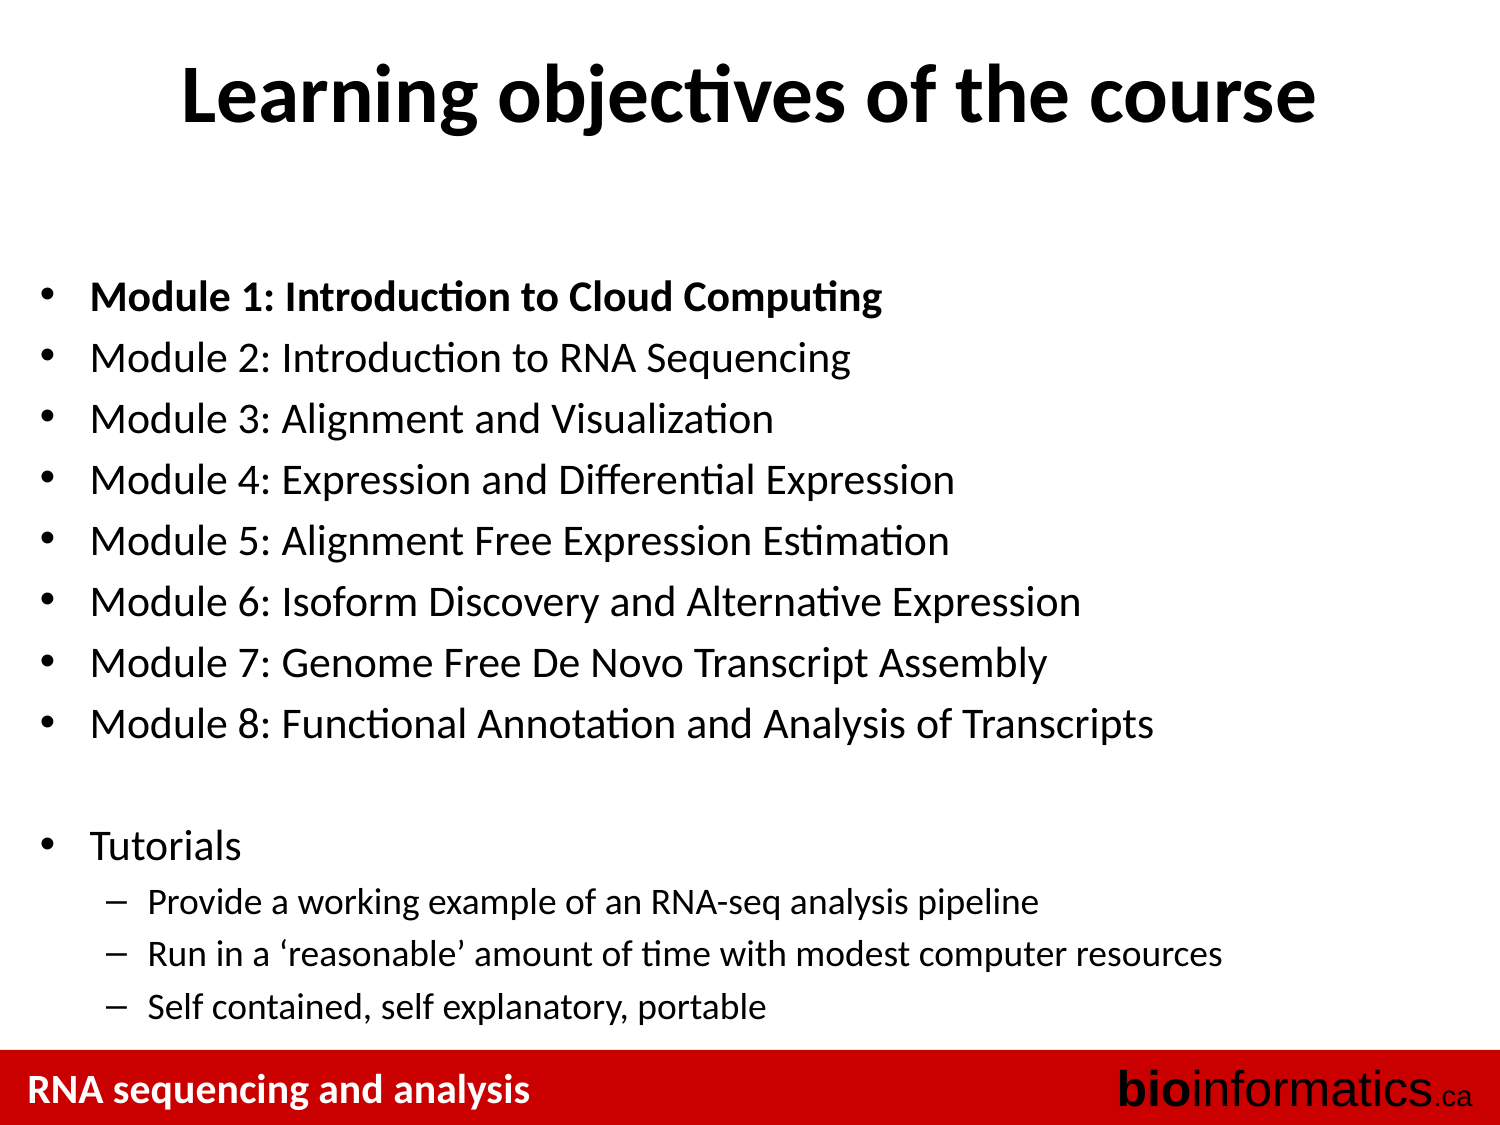

# Learning objectives of the course
Module 1: Introduction to Cloud Computing
Module 2: Introduction to RNA Sequencing
Module 3: Alignment and Visualization
Module 4: Expression and Differential Expression
Module 5: Alignment Free Expression Estimation
Module 6: Isoform Discovery and Alternative Expression
Module 7: Genome Free De Novo Transcript Assembly
Module 8: Functional Annotation and Analysis of Transcripts

Tutorials
Provide a working example of an RNA-seq analysis pipeline
Run in a ‘reasonable’ amount of time with modest computer resources
Self contained, self explanatory, portable